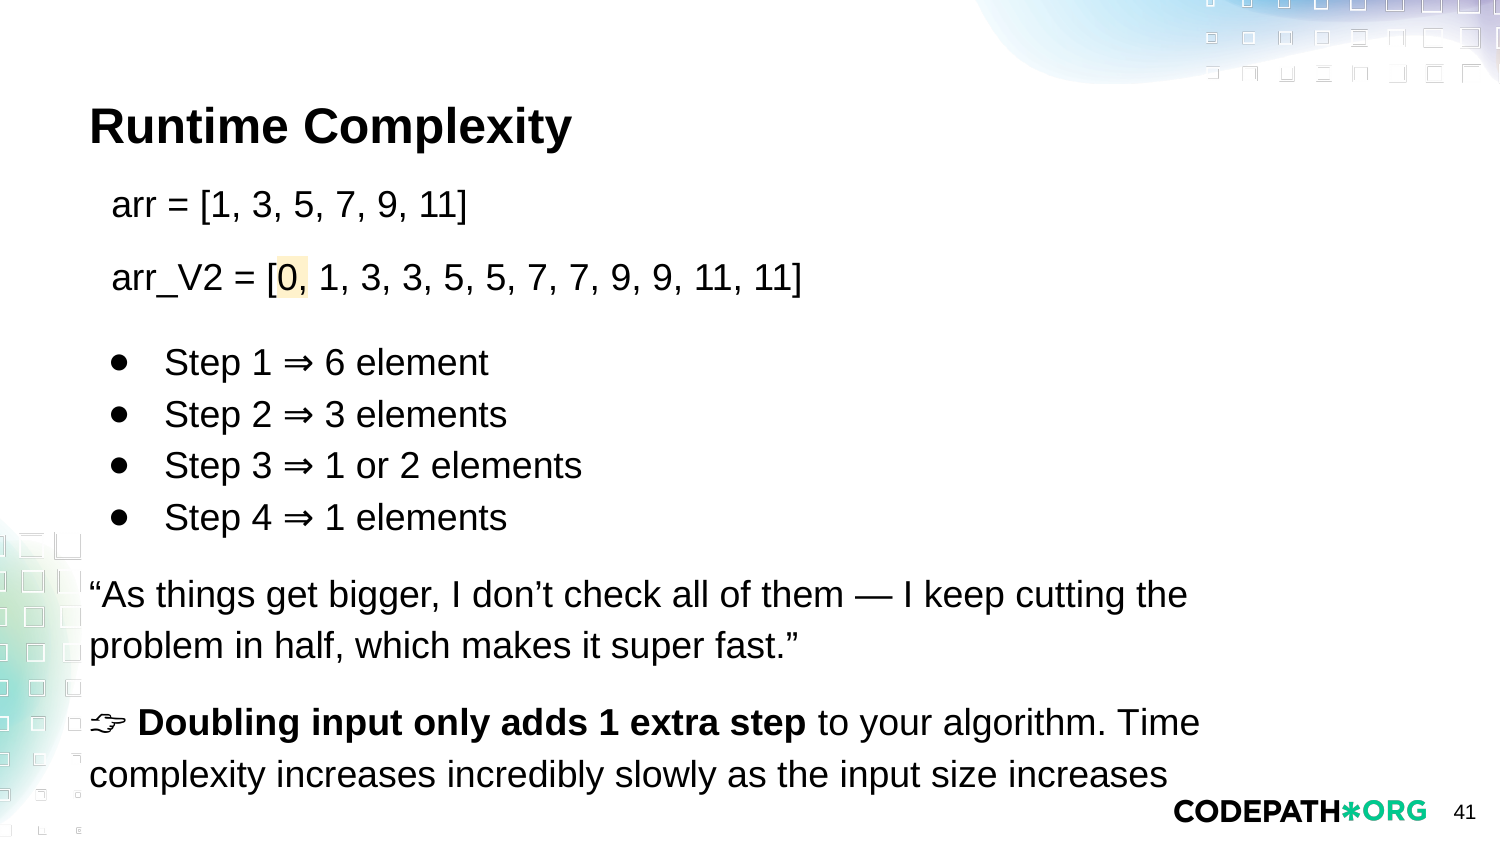

# Runtime Complexity
arr = [1, 3, 5, 7, 9, 11]
arr_V2 = [0, 1, 3, 3, 5, 5, 7, 7, 9, 9, 11, 11]
Step 1 ⇒ 6 element
Step 2 ⇒ 3 elements
Step 3 ⇒ 1 or 2 elements
Step 4 ⇒ 1 elements
“As things get bigger, I don’t check all of them — I keep cutting the problem in half, which makes it super fast.”
👉 Doubling input only adds 1 extra step to your algorithm. Time complexity increases incredibly slowly as the input size increases
41